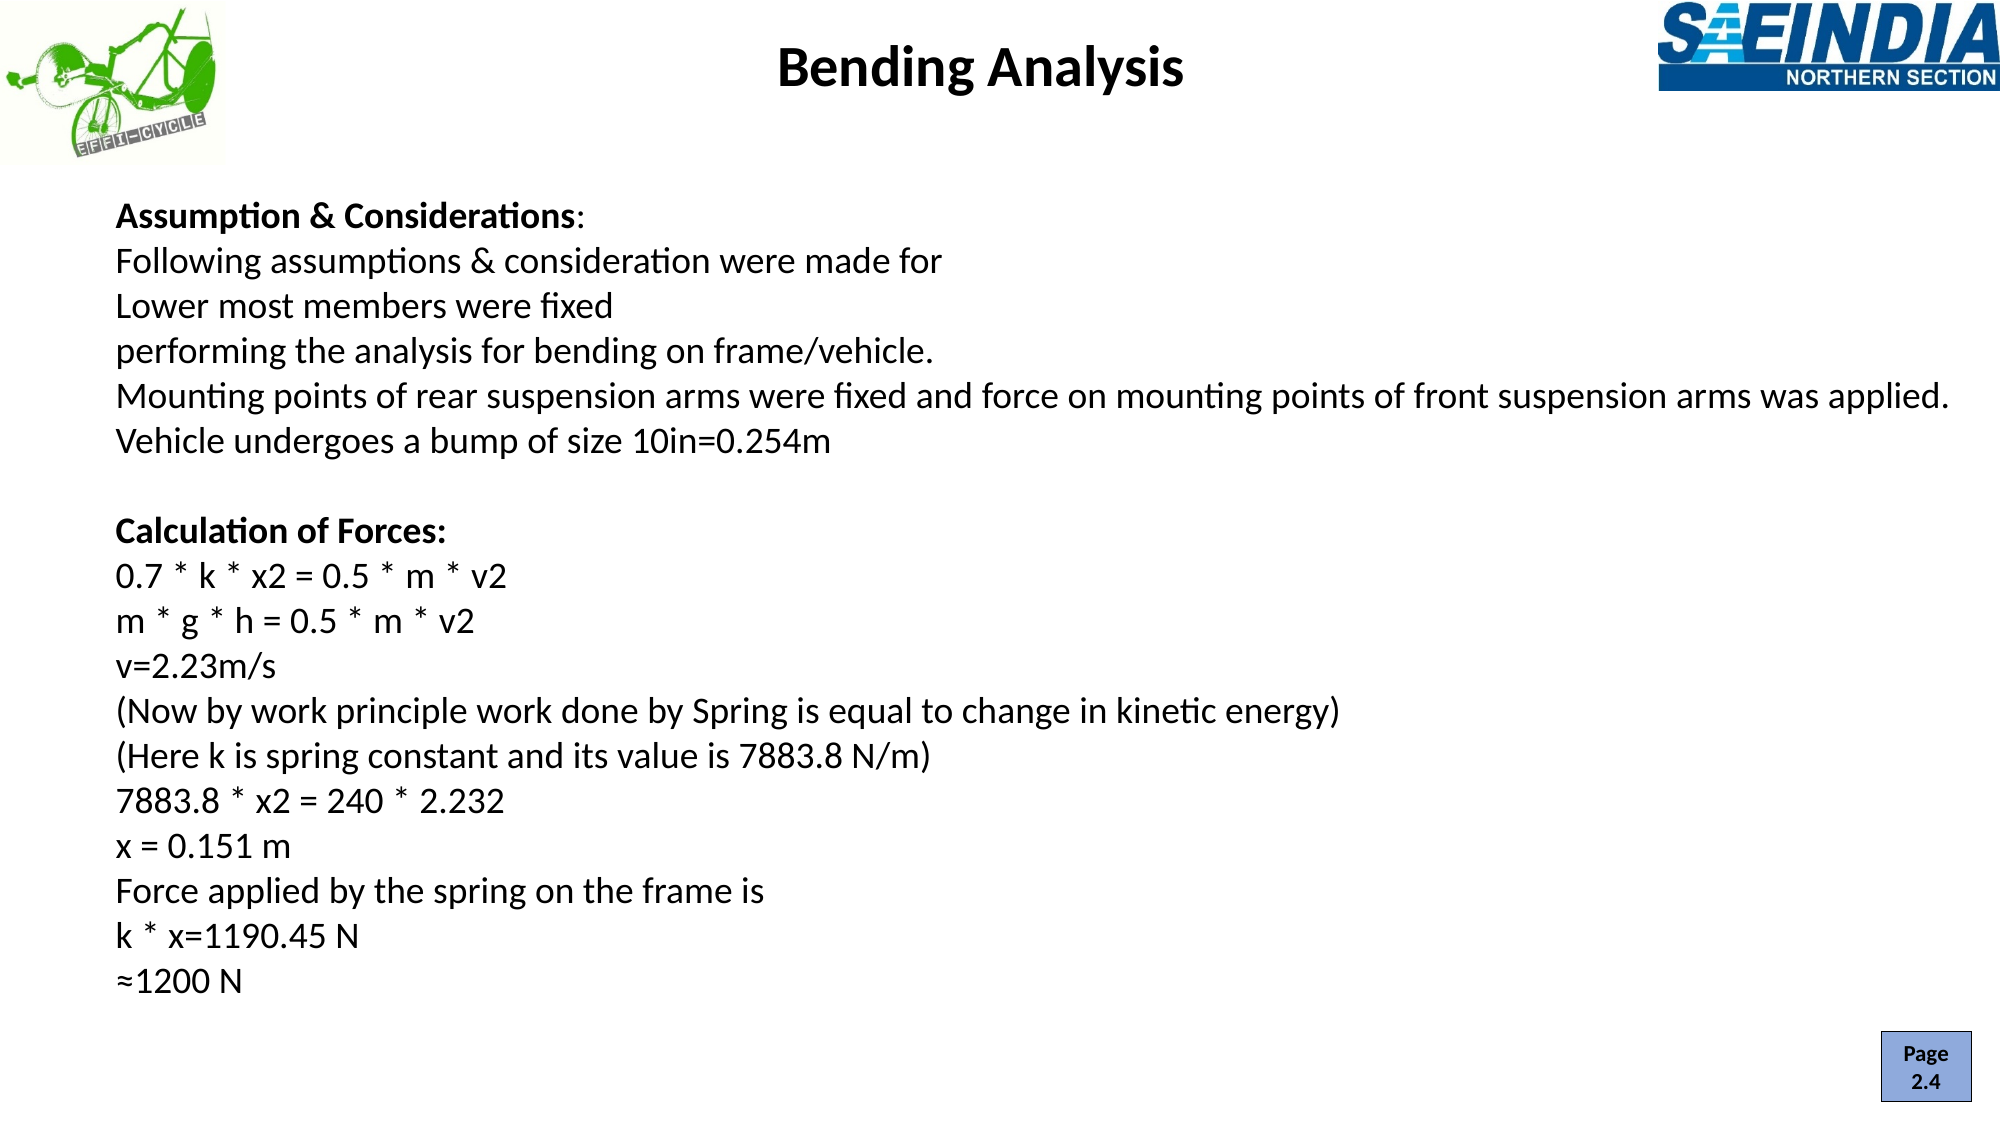

# Bending Analysis

Assumption & Considerations:
Following assumptions & consideration were made for
Lower most members were fixed
performing the analysis for bending on frame/vehicle.
Mounting points of rear suspension arms were fixed and force on mounting points of front suspension arms was applied.
Vehicle undergoes a bump of size 10in=0.254m

Calculation of Forces:
0.7 * k * x2 = 0.5 * m * v2
m * g * h = 0.5 * m * v2
v=2.23m/s
(Now by work principle work done by Spring is equal to change in kinetic energy)
(Here k is spring constant and its value is 7883.8 N/m)
7883.8 * x2 = 240 * 2.232
x = 0.151 m
Force applied by the spring on the frame is
k * x=1190.45 N
≈1200 N
Page 2.4